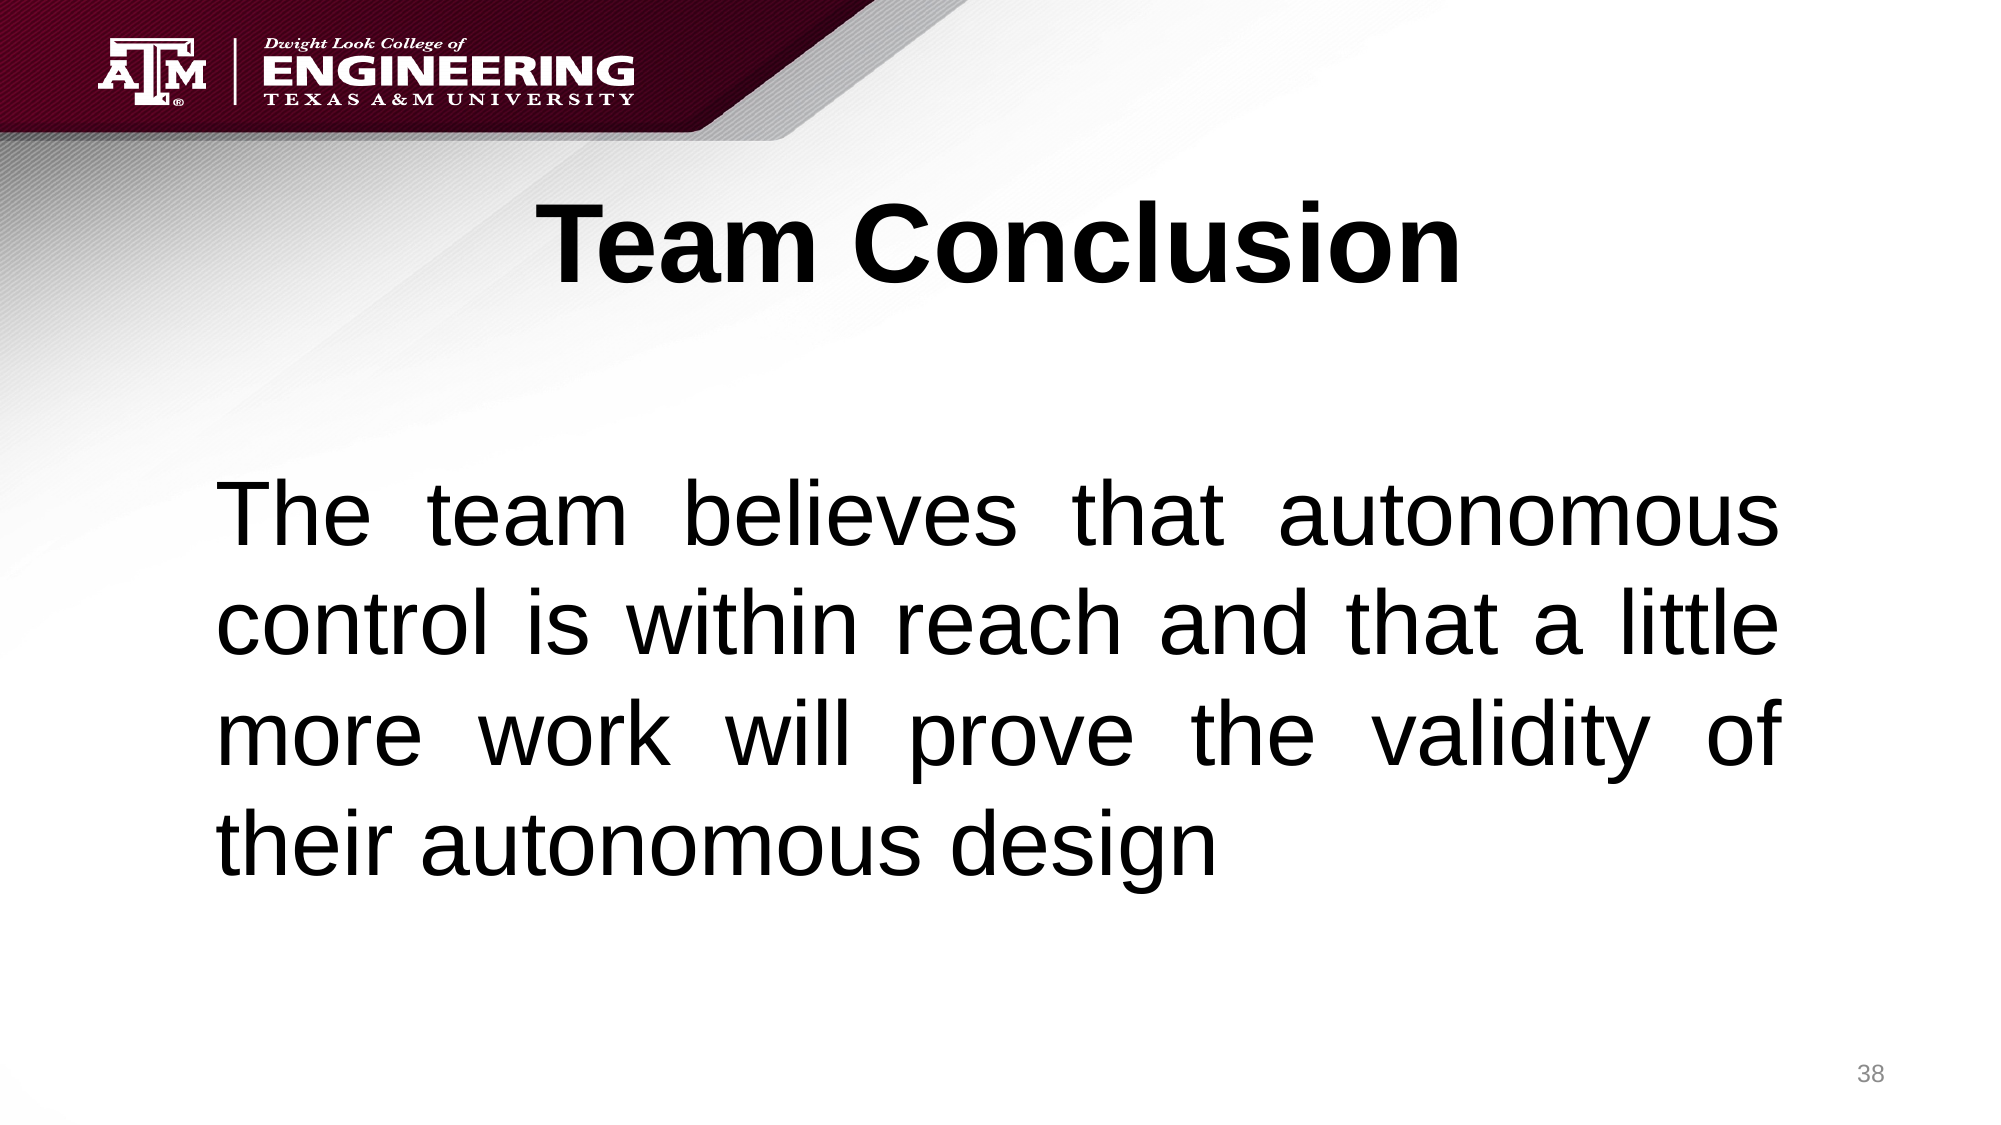

# Team Conclusion
The team believes that autonomous control is within reach and that a little more work will prove the validity of their autonomous design
38